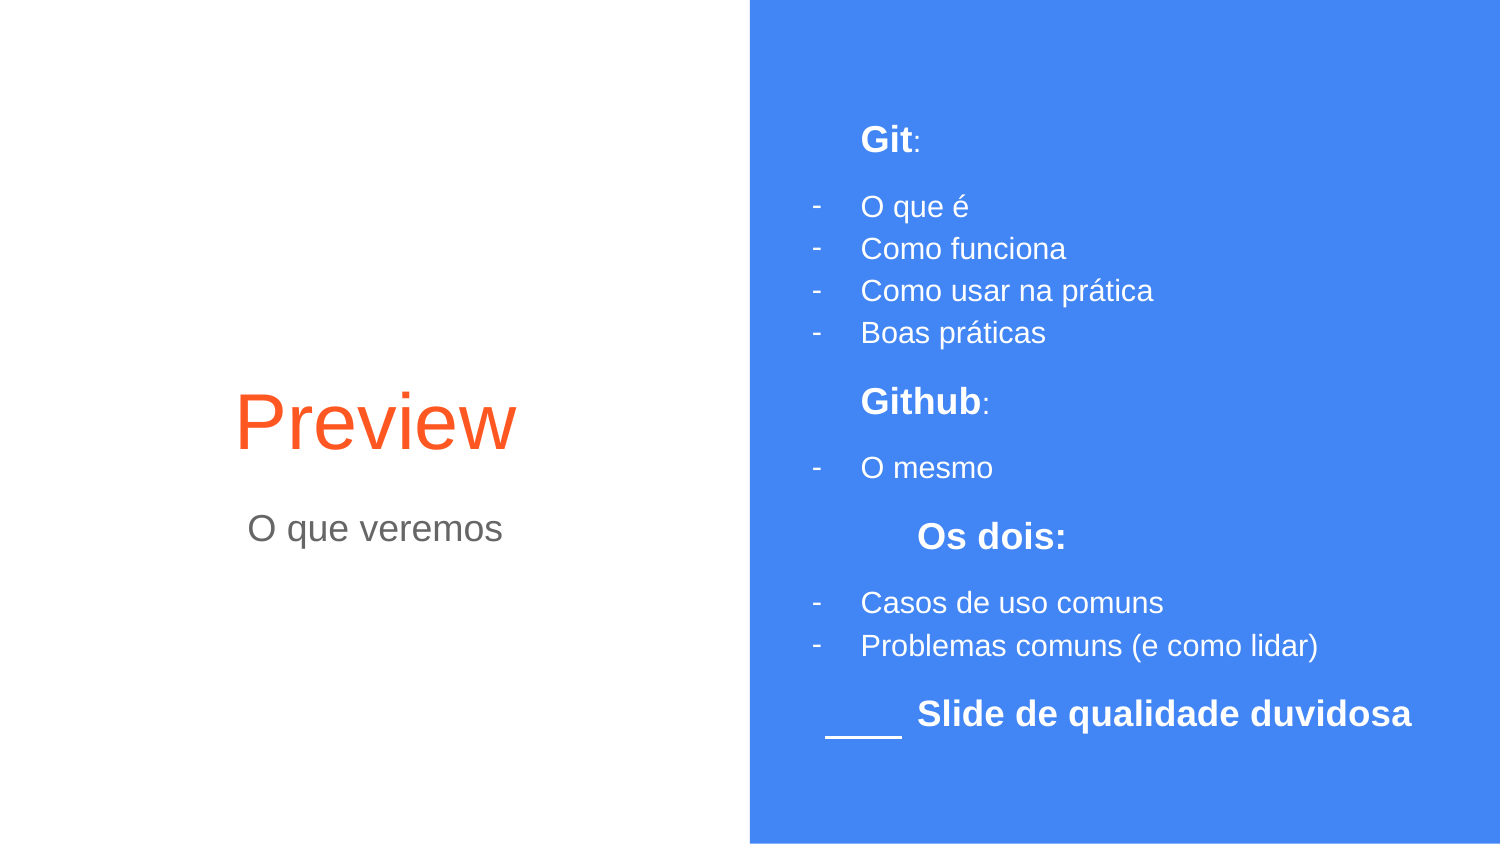

Git:
O que é
Como funciona
Como usar na prática
Boas práticas
Github:
O mesmo
	Os dois:
Casos de uso comuns
Problemas comuns (e como lidar)
	Slide de qualidade duvidosa
# Preview
O que veremos